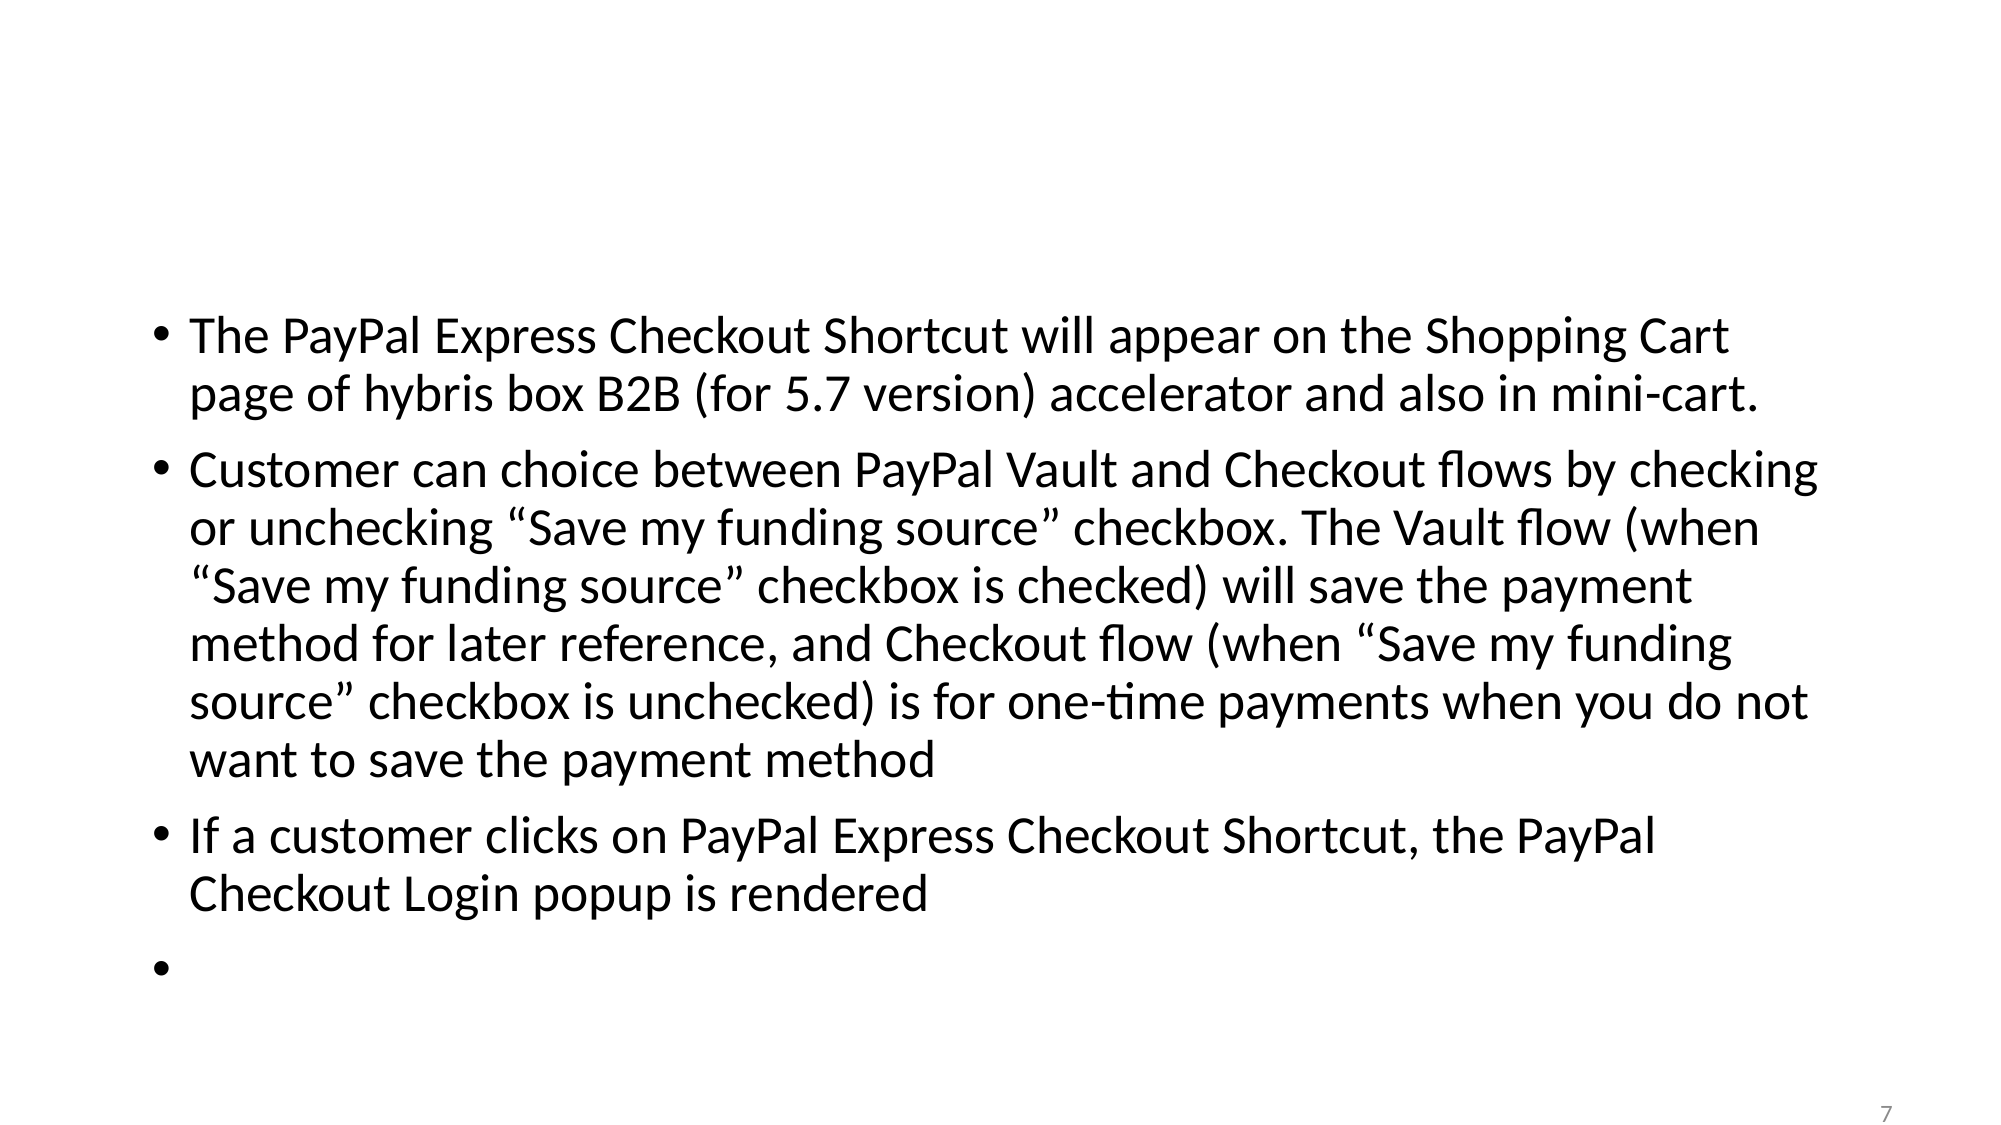

#
The PayPal Express Checkout Shortcut will appear on the Shopping Cart page of hybris box B2B (for 5.7 version) accelerator and also in mini-cart.
Customer can choice between PayPal Vault and Checkout flows by checking or unchecking “Save my funding source” checkbox. The Vault flow (when “Save my funding source” checkbox is checked) will save the payment method for later reference, and Checkout flow (when “Save my funding source” checkbox is unchecked) is for one-time payments when you do not want to save the payment method
If a customer clicks on PayPal Express Checkout Shortcut, the PayPal Checkout Login popup is rendered

71